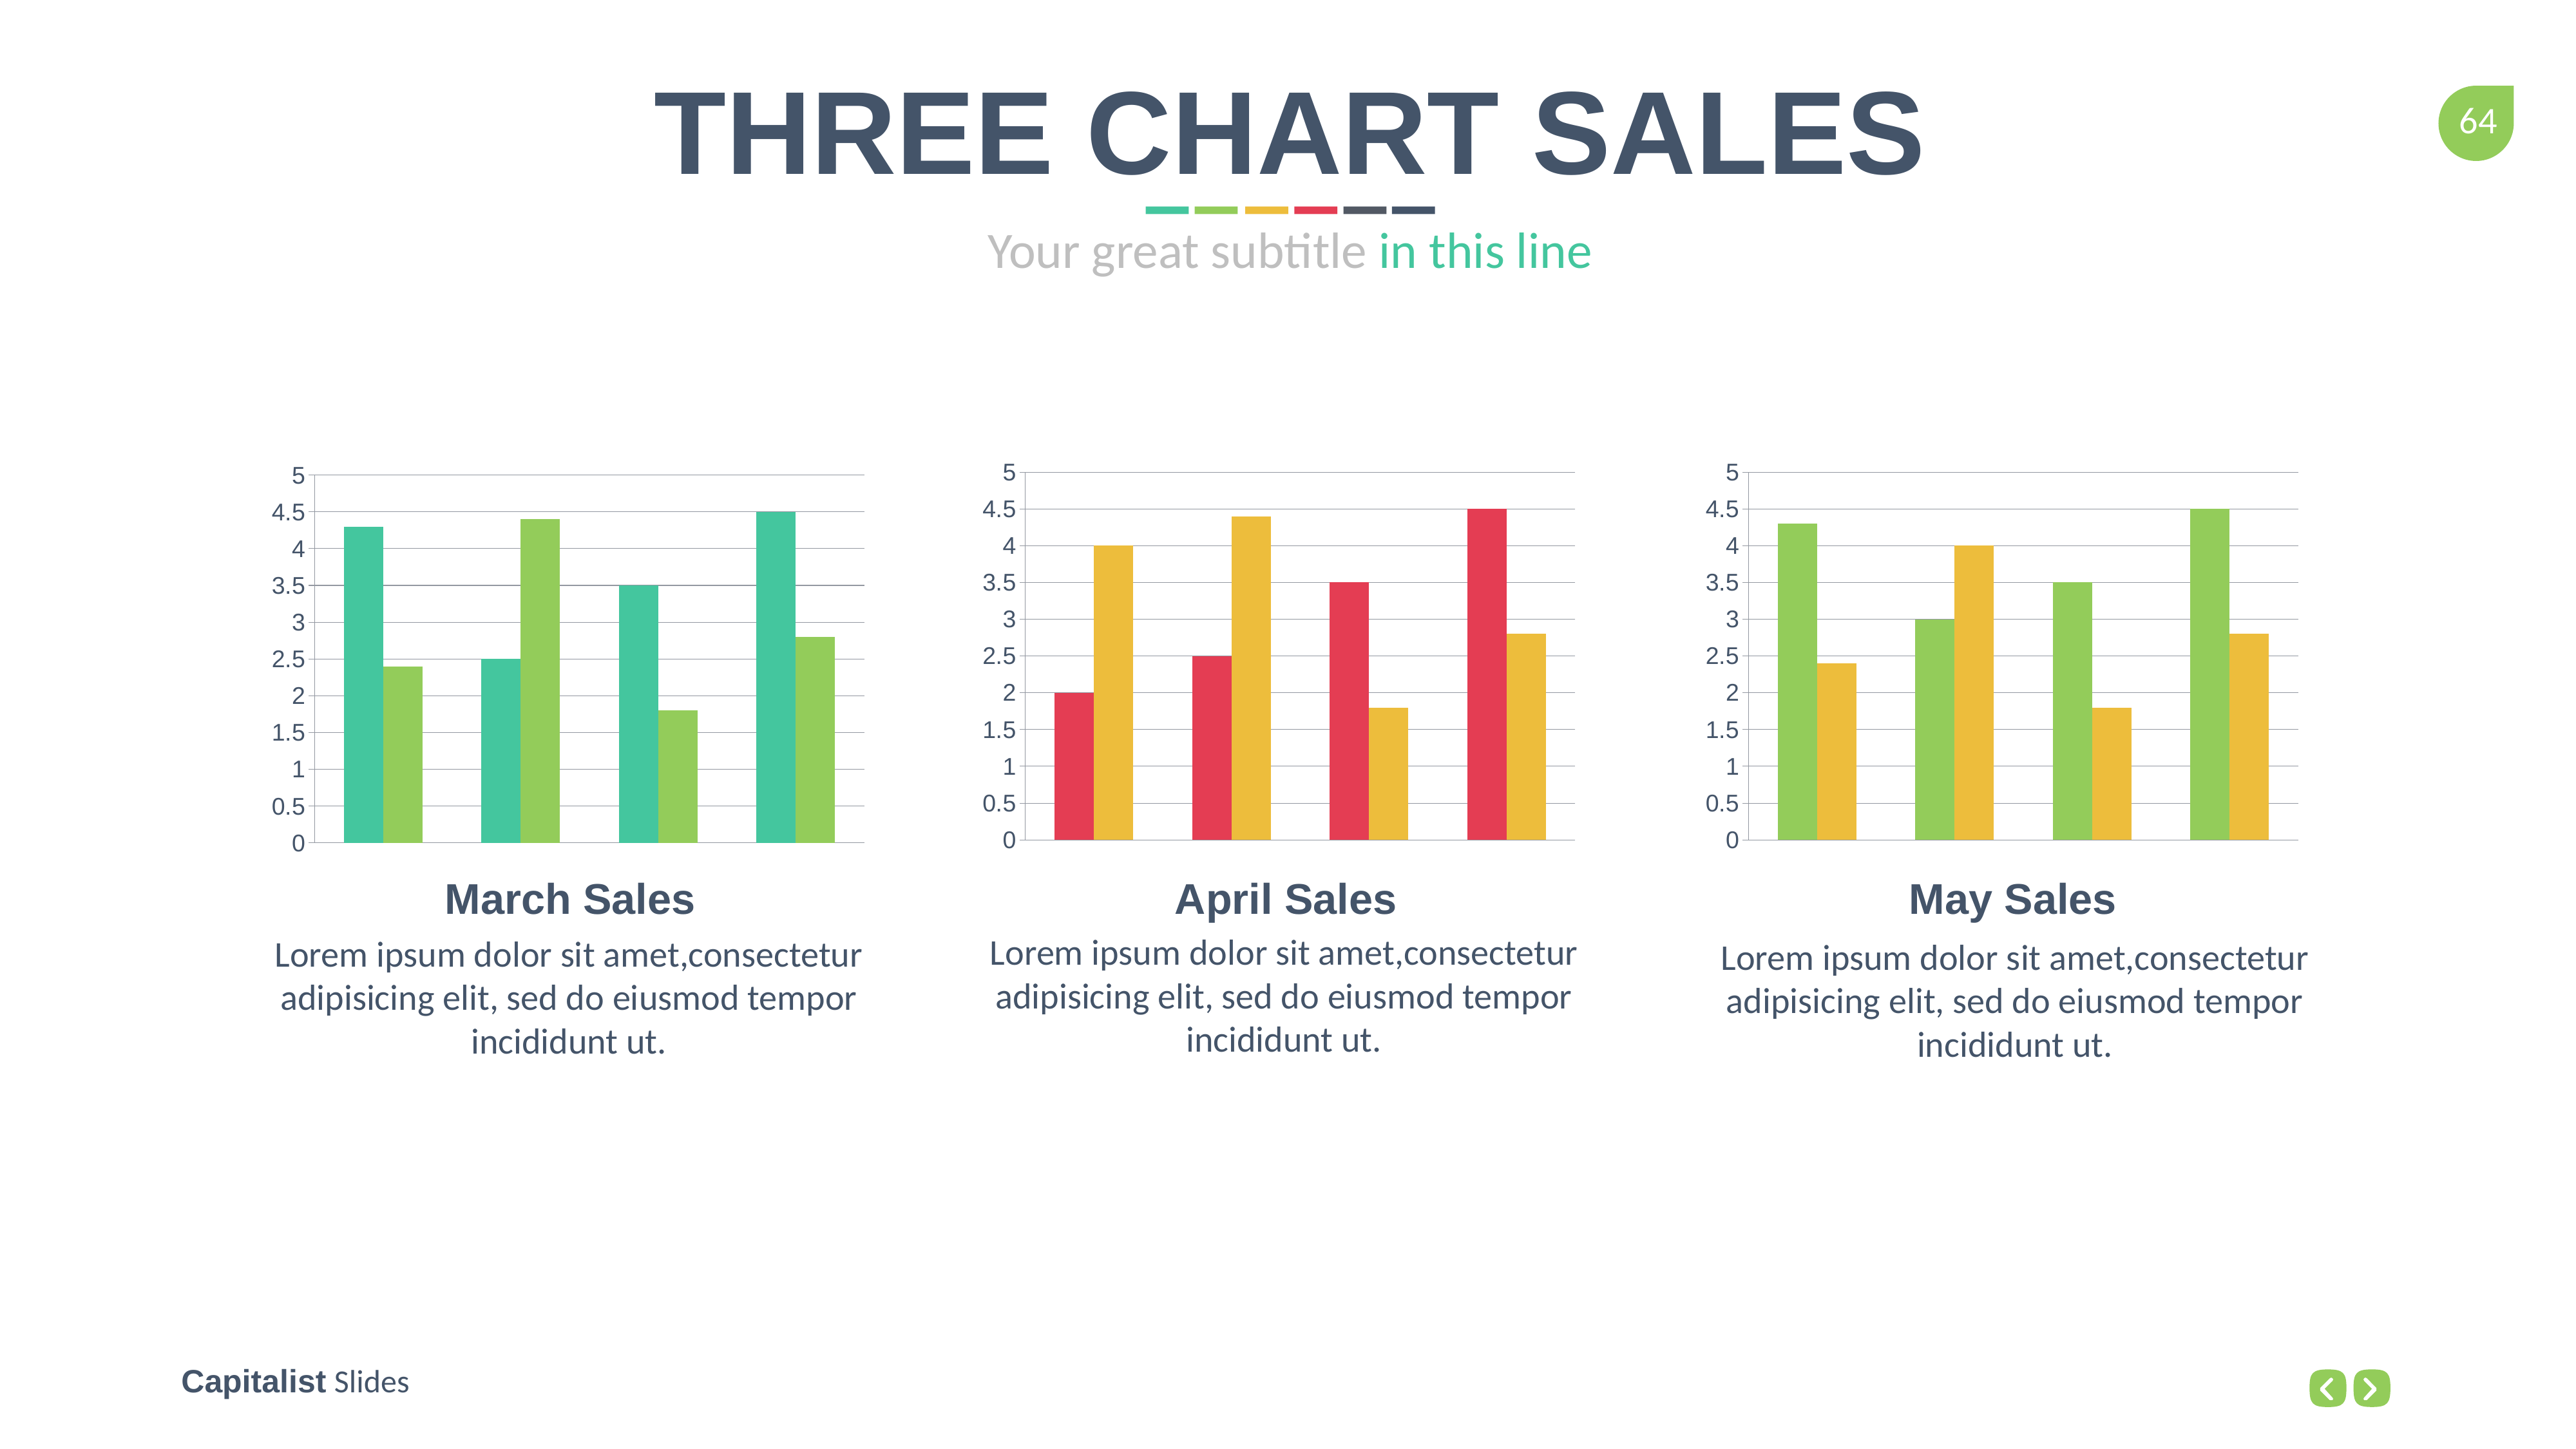

THREE CHART SALES

Your great subtitle in this line

### Chart

| Category | Series 1 | Series 2 |
|---|---|---|
| Category 1 | 2.0 | 4.0 |
| Category 2 | 2.5 | 4.4 |
| Category 3 | 3.5 | 1.8 |
| Category 4 | 4.5 | 2.8 |

### Chart

| Category | Series 1 | Series 2 |
|---|---|---|
| Category 1 | 4.3 | 2.4 |
| Category 2 | 3.0 | 4.0 |
| Category 3 | 3.5 | 1.8 |
| Category 4 | 4.5 | 2.8 |

### Chart

| Category | Series 1 | Series 2 |
|---|---|---|
| Category 1 | 4.3 | 2.4 |
| Category 2 | 2.5 | 4.4 |
| Category 3 | 3.5 | 1.8 |
| Category 4 | 4.5 | 2.8 |
March Sales
Lorem ipsum dolor sit amet,consectetur adipisicing elit, sed do eiusmod tempor incididunt ut.
April Sales
Lorem ipsum dolor sit amet,consectetur adipisicing elit, sed do eiusmod tempor incididunt ut.
May Sales
Lorem ipsum dolor sit amet,consectetur adipisicing elit, sed do eiusmod tempor incididunt ut.